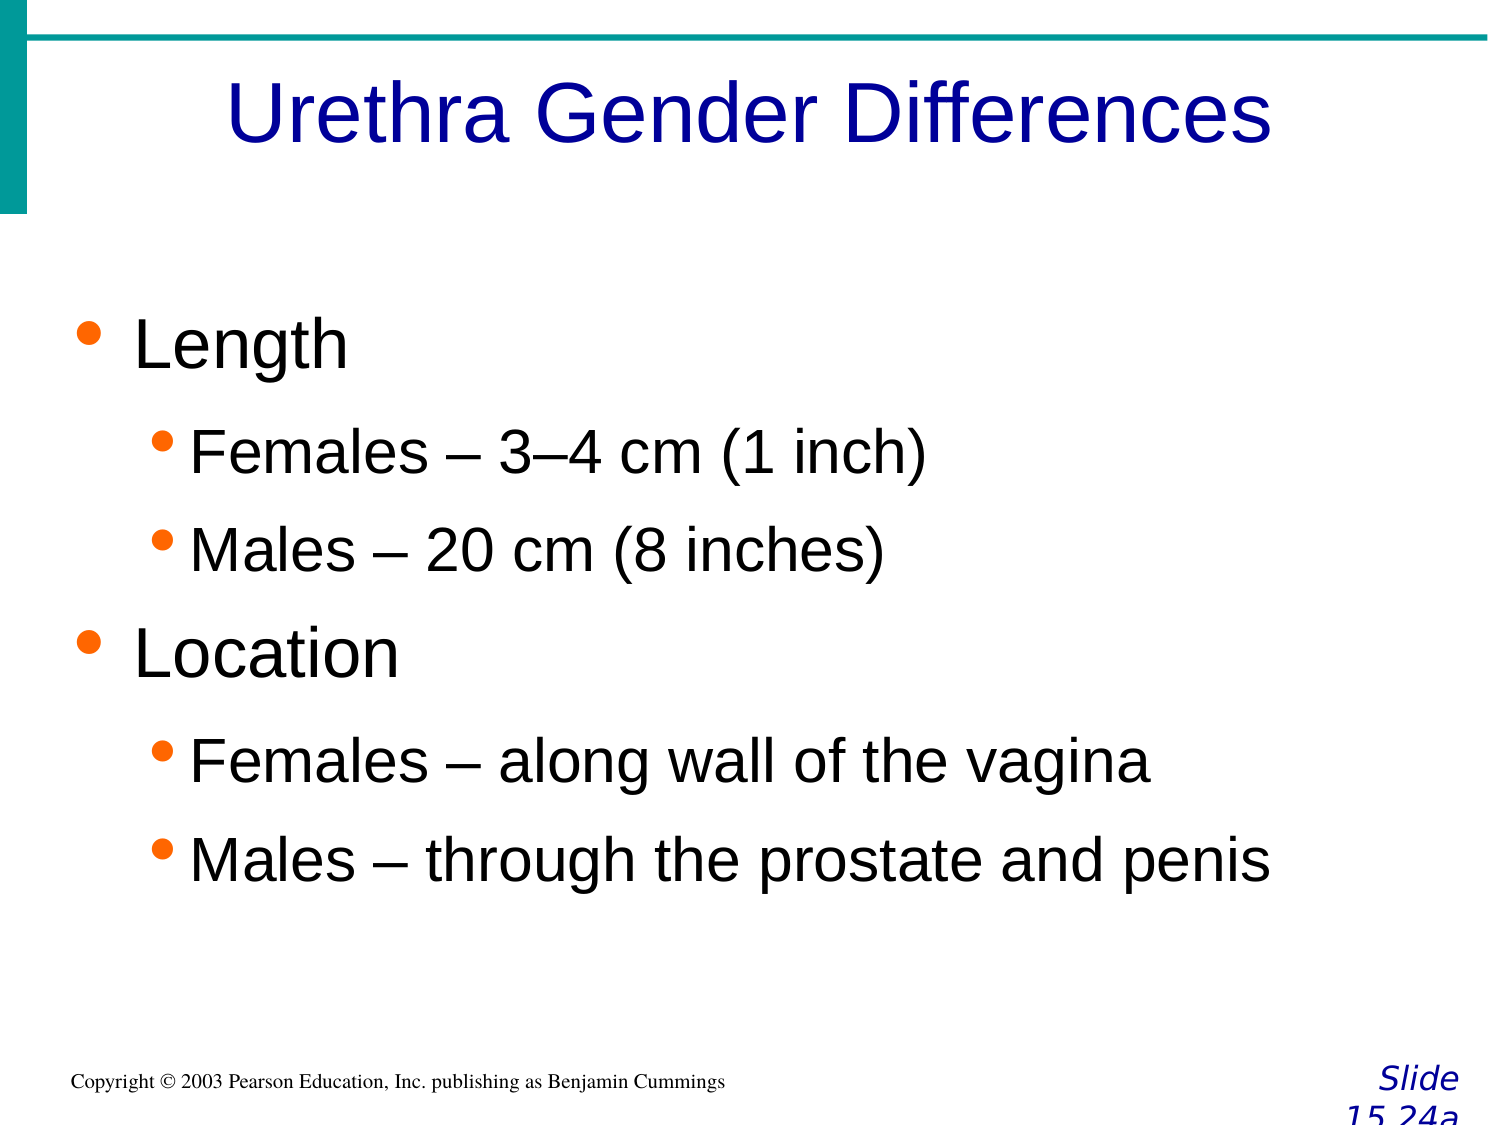

Urethra Gender Differences
Length
Females – 3–4 cm (1 inch)
Males – 20 cm (8 inches)
Location
Females – along wall of the vagina
Males – through the prostate and penis
Slide 15.24a
Copyright © 2003 Pearson Education, Inc. publishing as Benjamin Cummings